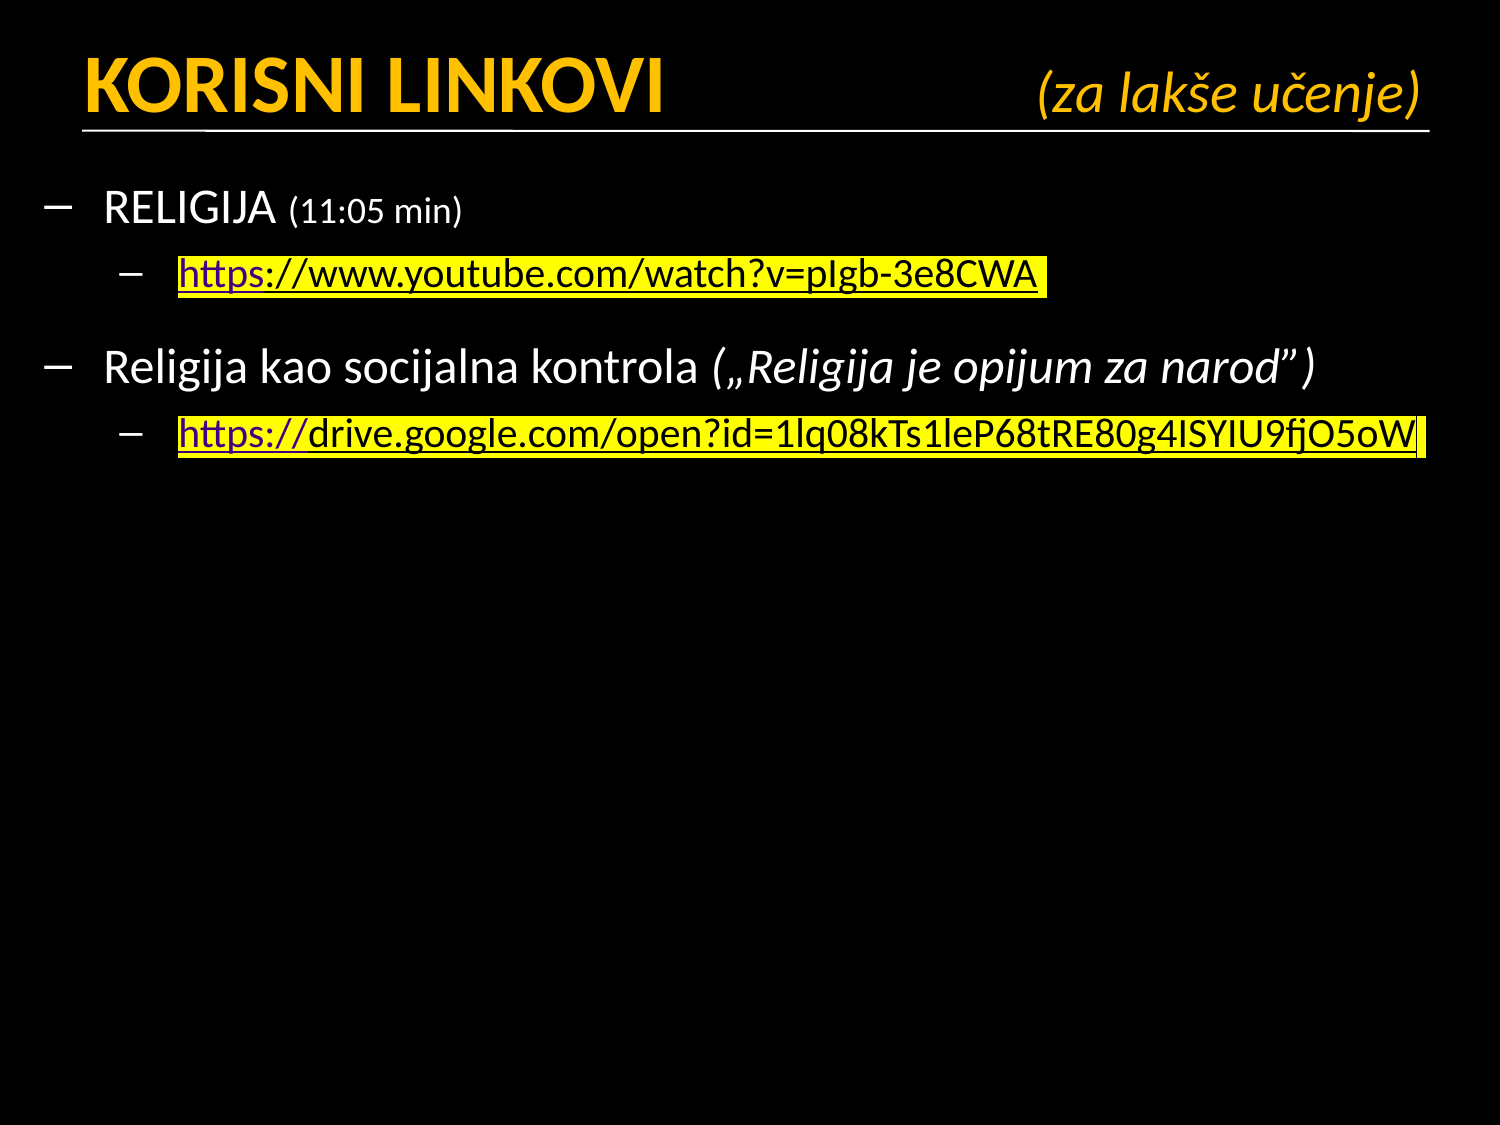

KORISNI LINKOVI 			(za lakše učenje)
RELIGIJA (11:05 min)
https://www.youtube.com/watch?v=pIgb-3e8CWA
Religija kao socijalna kontrola („Religija je opijum za narod”)
https://drive.google.com/open?id=1lq08kTs1leP68tRE80g4ISYIU9fjO5oW